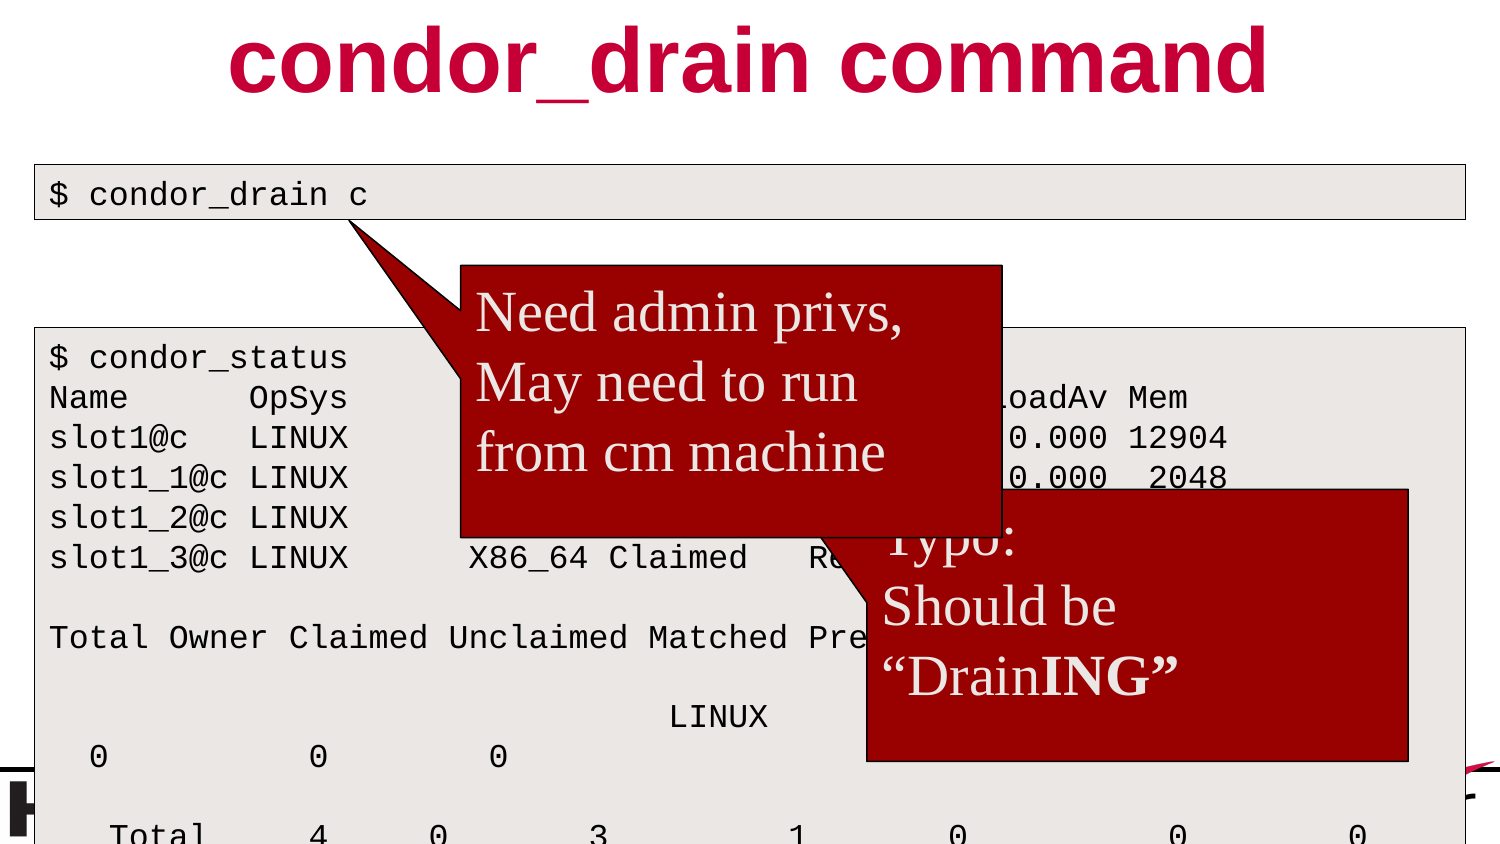

# condor_drain command
$ condor_drain c
Need admin privs,
May need to run from cm machine

$ condor_status
Name      OpSys      Arch   State     Activity LoadAv Mem
slot1@c   LINUX      X86_64 Drained   Retiring  0.000 12904
slot1_1@c LINUX      X86_64 Claimed   Retiring  0.000  2048
slot1_2@c LINUX      X86_64 Claimed   Retiring  0.000  1024
slot1_3@c LINUX      X86_64 Claimed   Retiring  0.000  1024

Total Owner Claimed Unclaimed Matched Preempting Backfill  Drain                                                                                                             LINUX     4     0       3         1       0          0        0                                                                                                                          Total     4     0       3         1       0          0        0
Typo:
Should be
“DrainING”